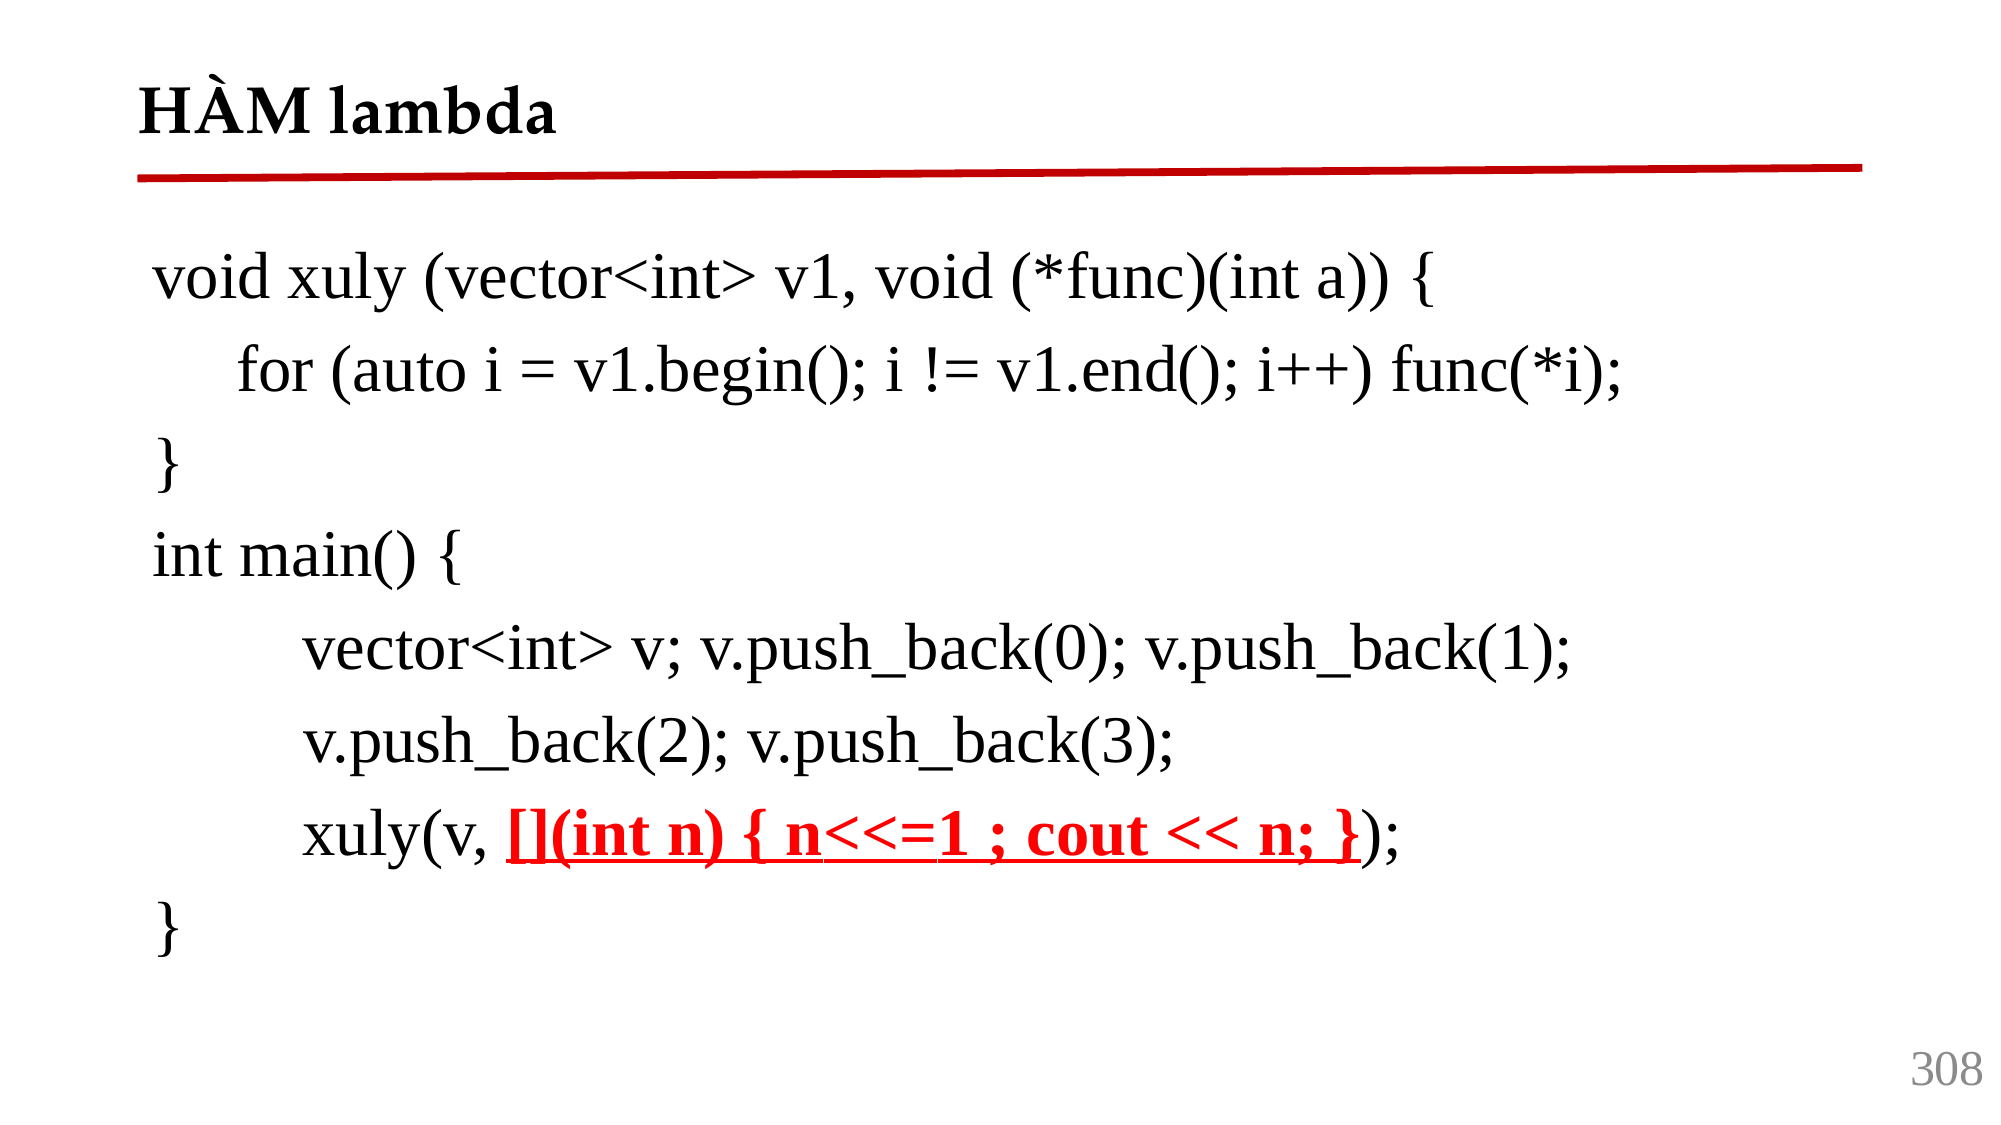

# HÀM lambda
void xuly (vector<int> v1, void (*func)(int a)) {
     for (auto i = v1.begin(); i != v1.end(); i++) func(*i);
}
int main() {
	vector<int> v; v.push_back(0); v.push_back(1);
         v.push_back(2); v.push_back(3);
	xuly(v, [](int n) { n<<=1 ; cout << n; });
}

308